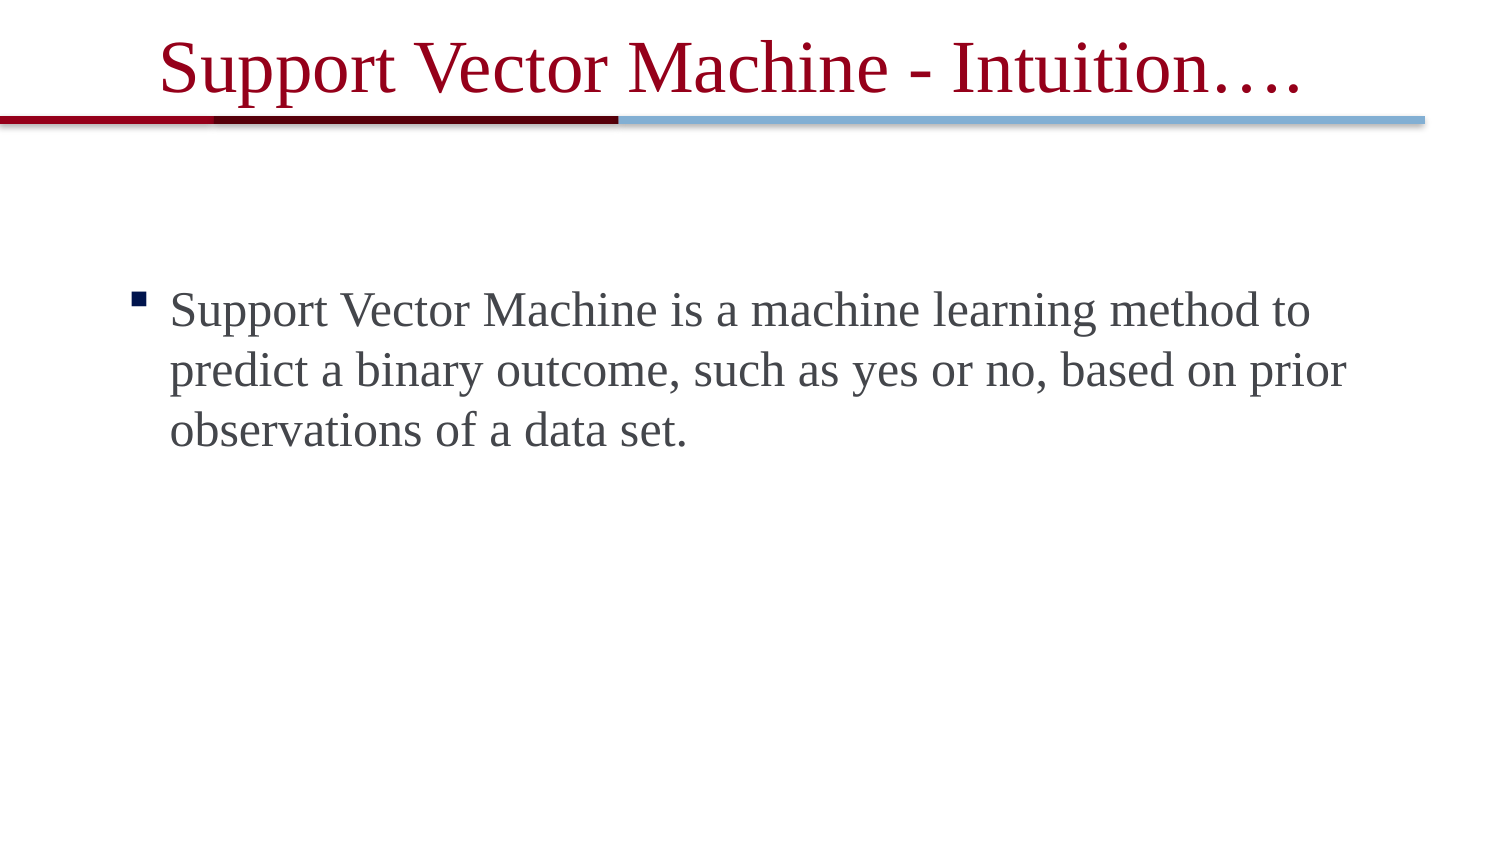

# Support Vector Machine - Intuition….
Support Vector Machine is a machine learning method to predict a binary outcome, such as yes or no, based on prior observations of a data set.